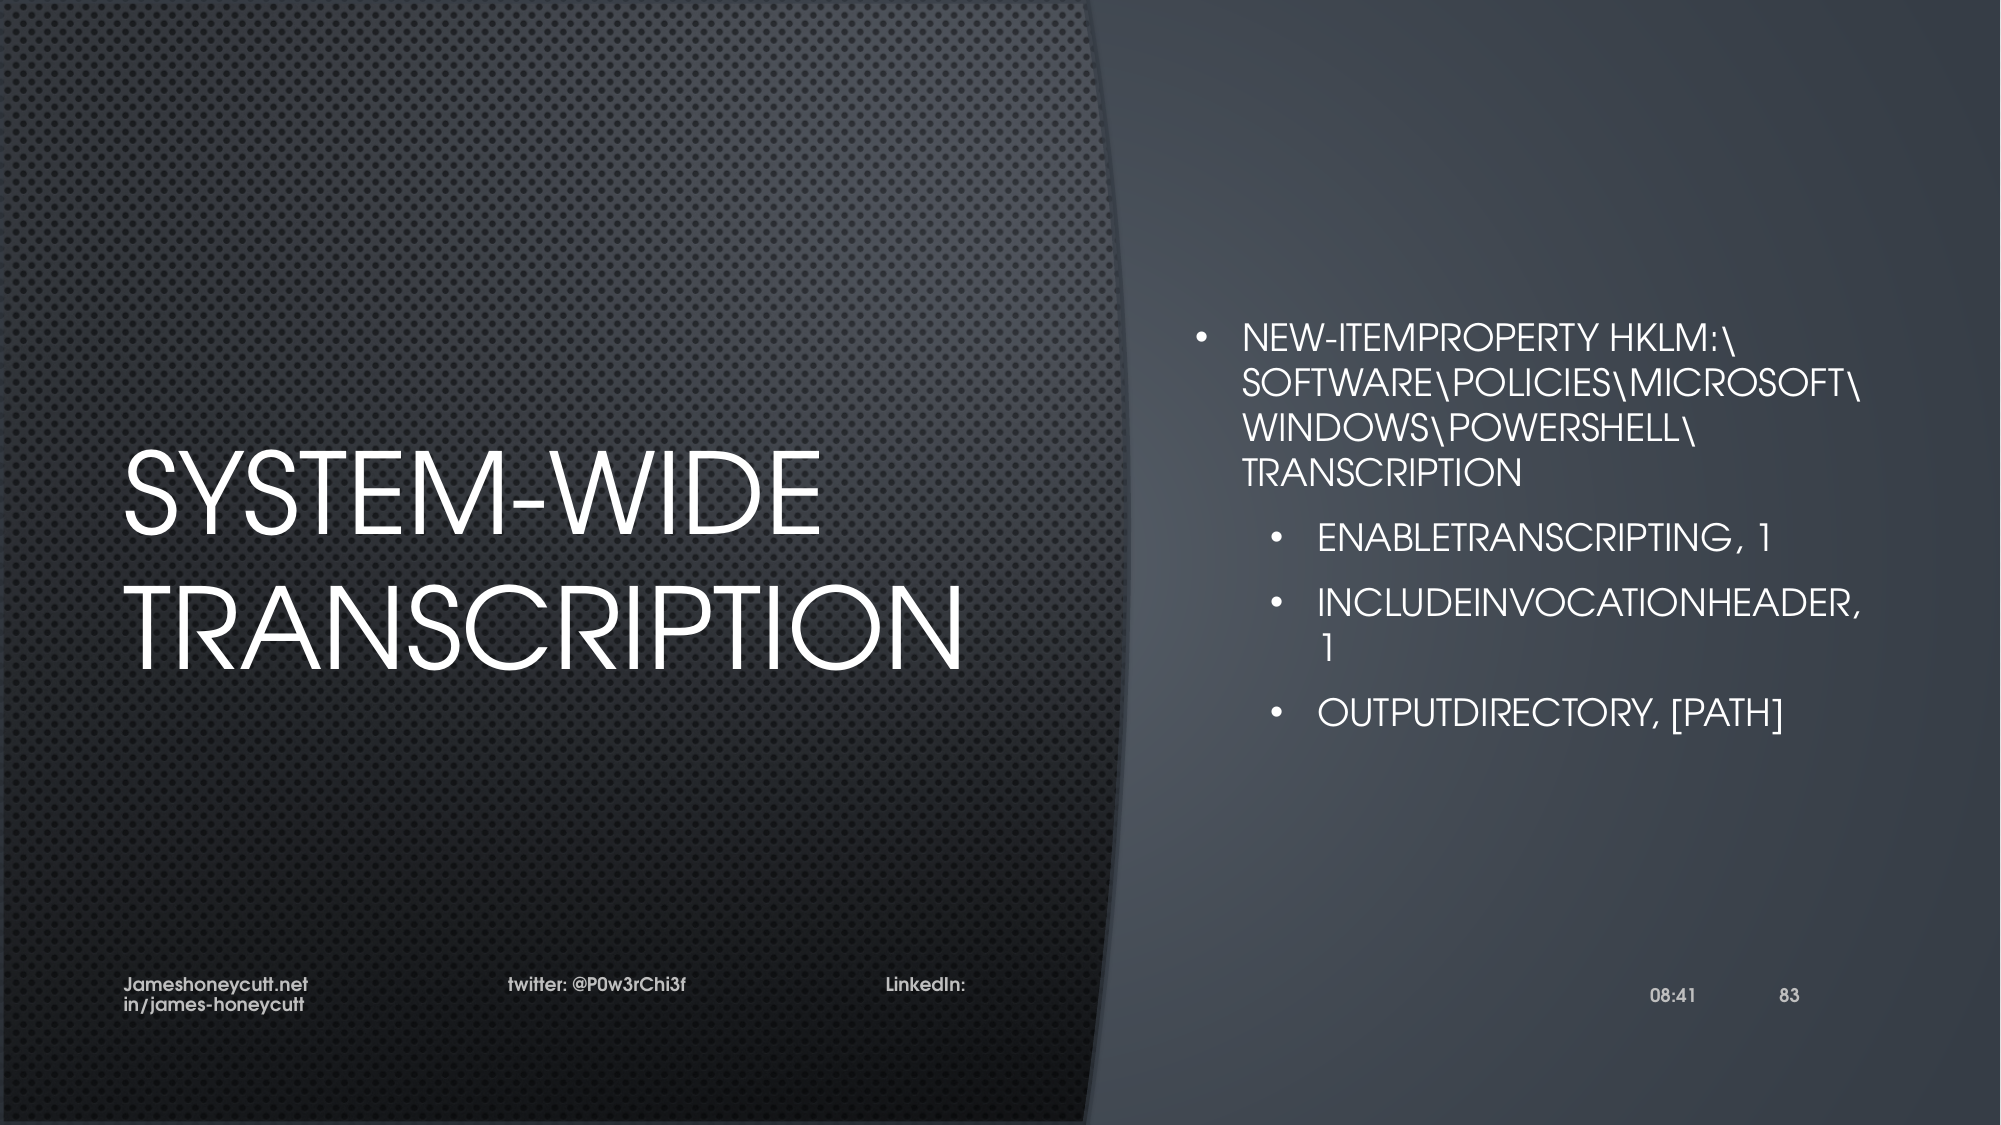

# System-wide transcription
New-ItemProperty HKLM:\SOFTWARE\Policies\Microsoft\Windows\PowerShell\Transcription
EnableTranscripting, 1
IncludeInvocationHeader,1
OutputDirectory, [Path]

Jameshoneycutt.net                                      twitter: @P0w3rChi3f                                      LinkedIn: in/james-honeycutt
08:41
83